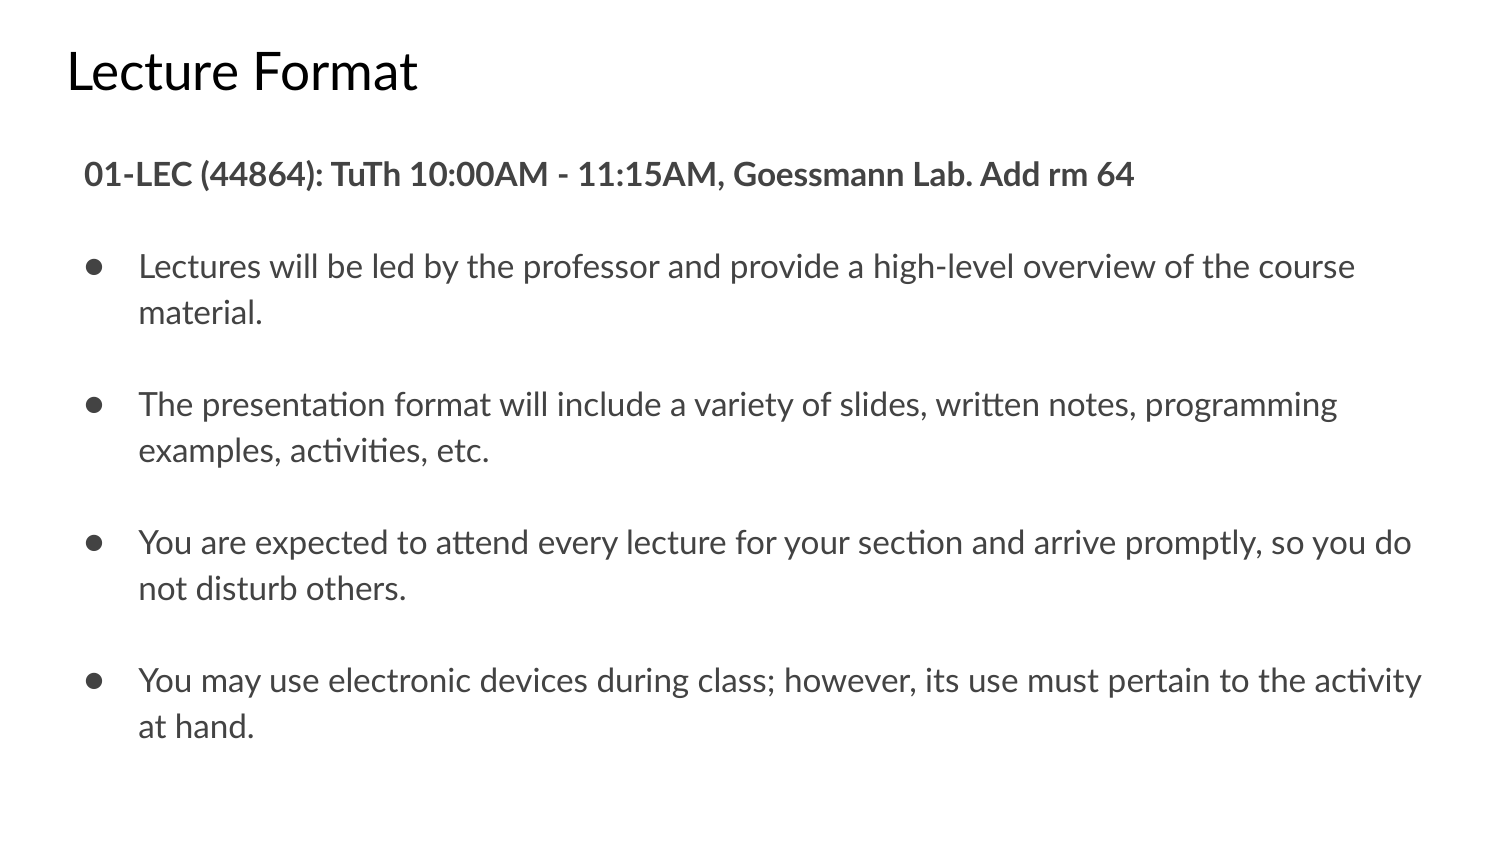

# Lecture Format
01-LEC (44864): TuTh 10:00AM - 11:15AM, Goessmann Lab. Add rm 64

Lectures will be led by the professor and provide a high-level overview of the course material.
The presentation format will include a variety of slides, written notes, programming examples, activities, etc.
You are expected to attend every lecture for your section and arrive promptly, so you do not disturb others.
You may use electronic devices during class; however, its use must pertain to the activity at hand.